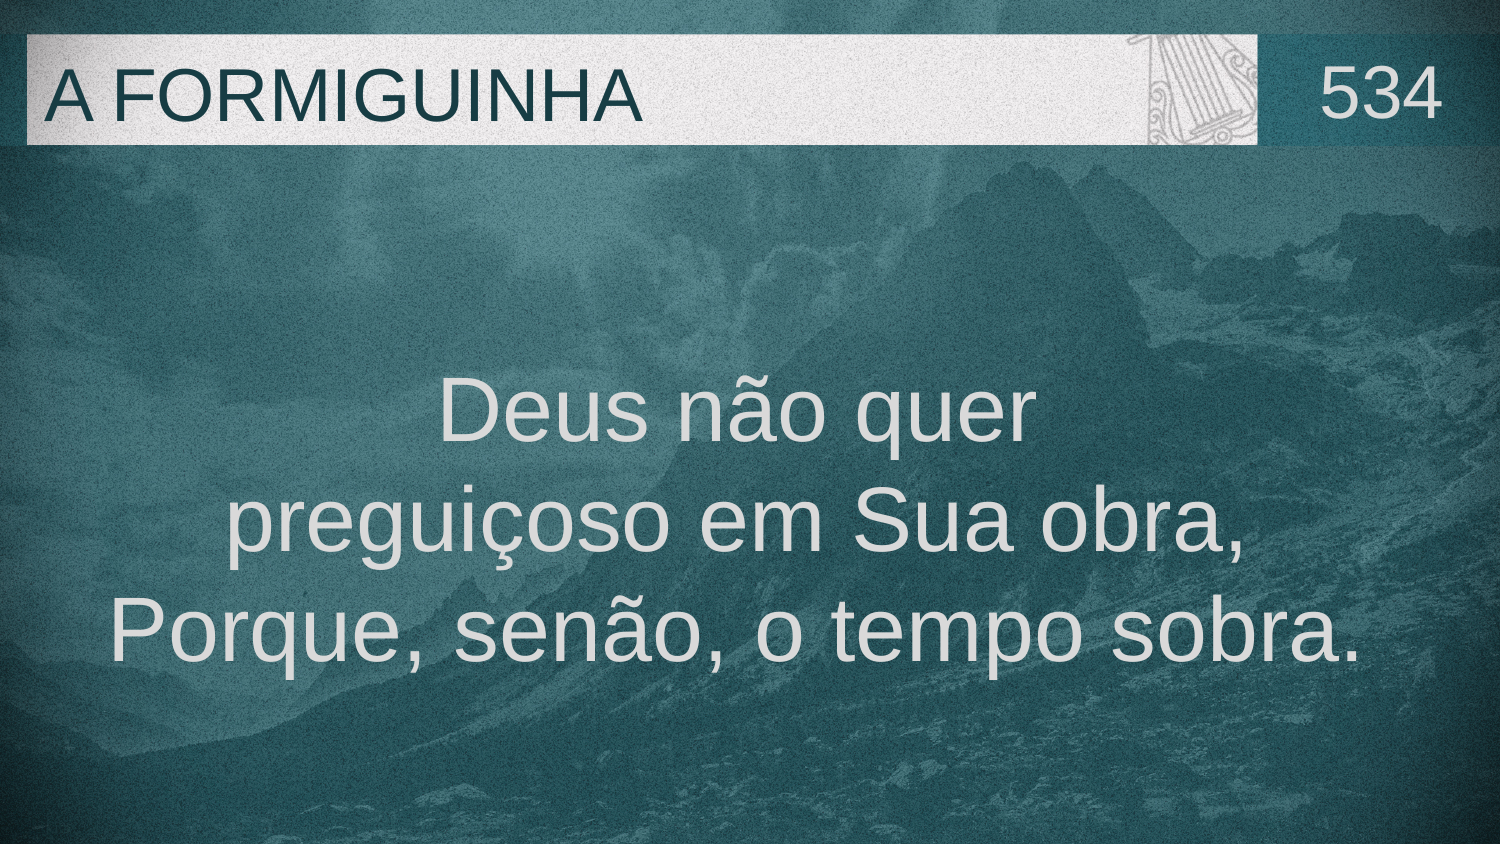

# A FORMIGUINHA
534
Deus não quer
preguiçoso em Sua obra,
Porque, senão, o tempo sobra.